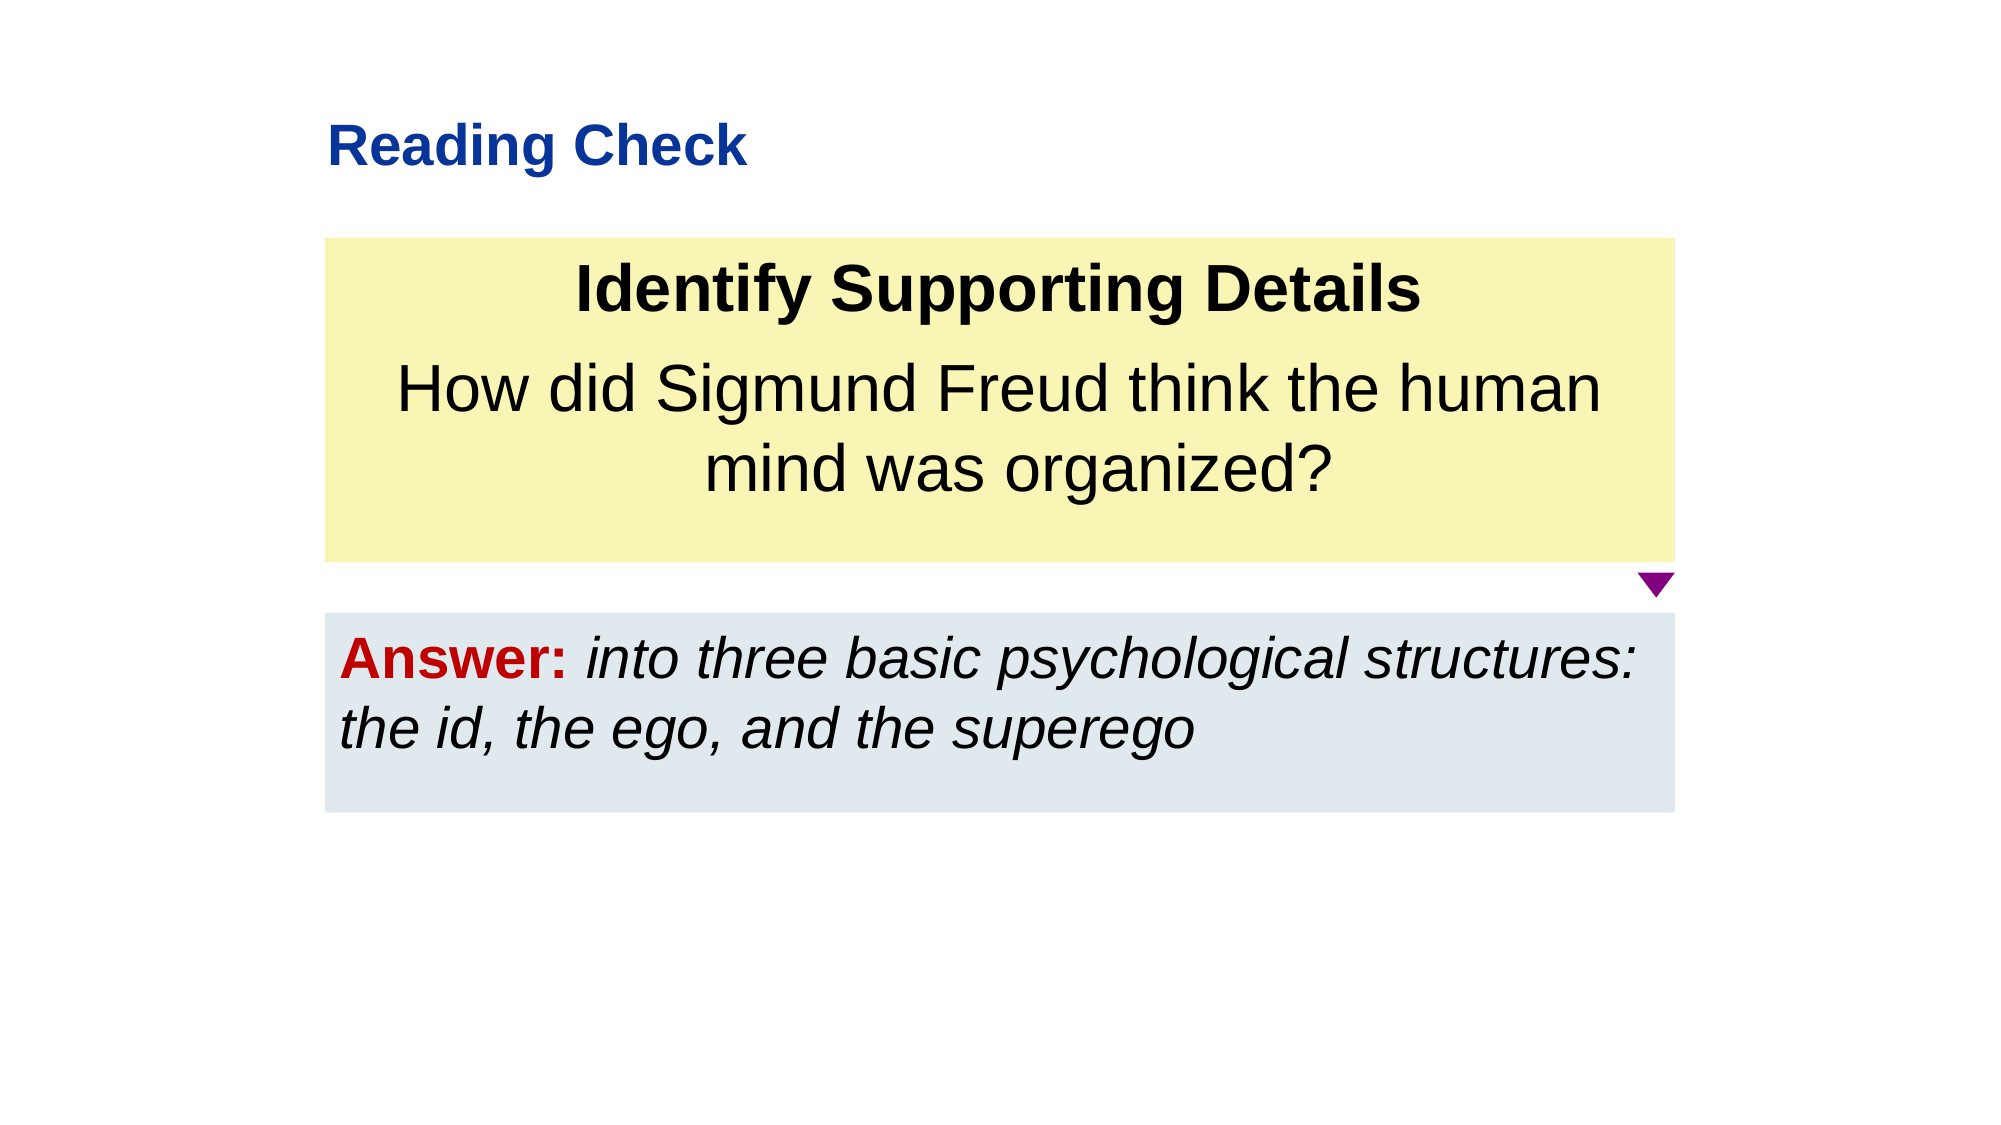

Reading Check
Identify Supporting Details
How did Sigmund Freud think the human mind was organized?

Answer: into three basic psychological structures: the id, the ego, and the superego